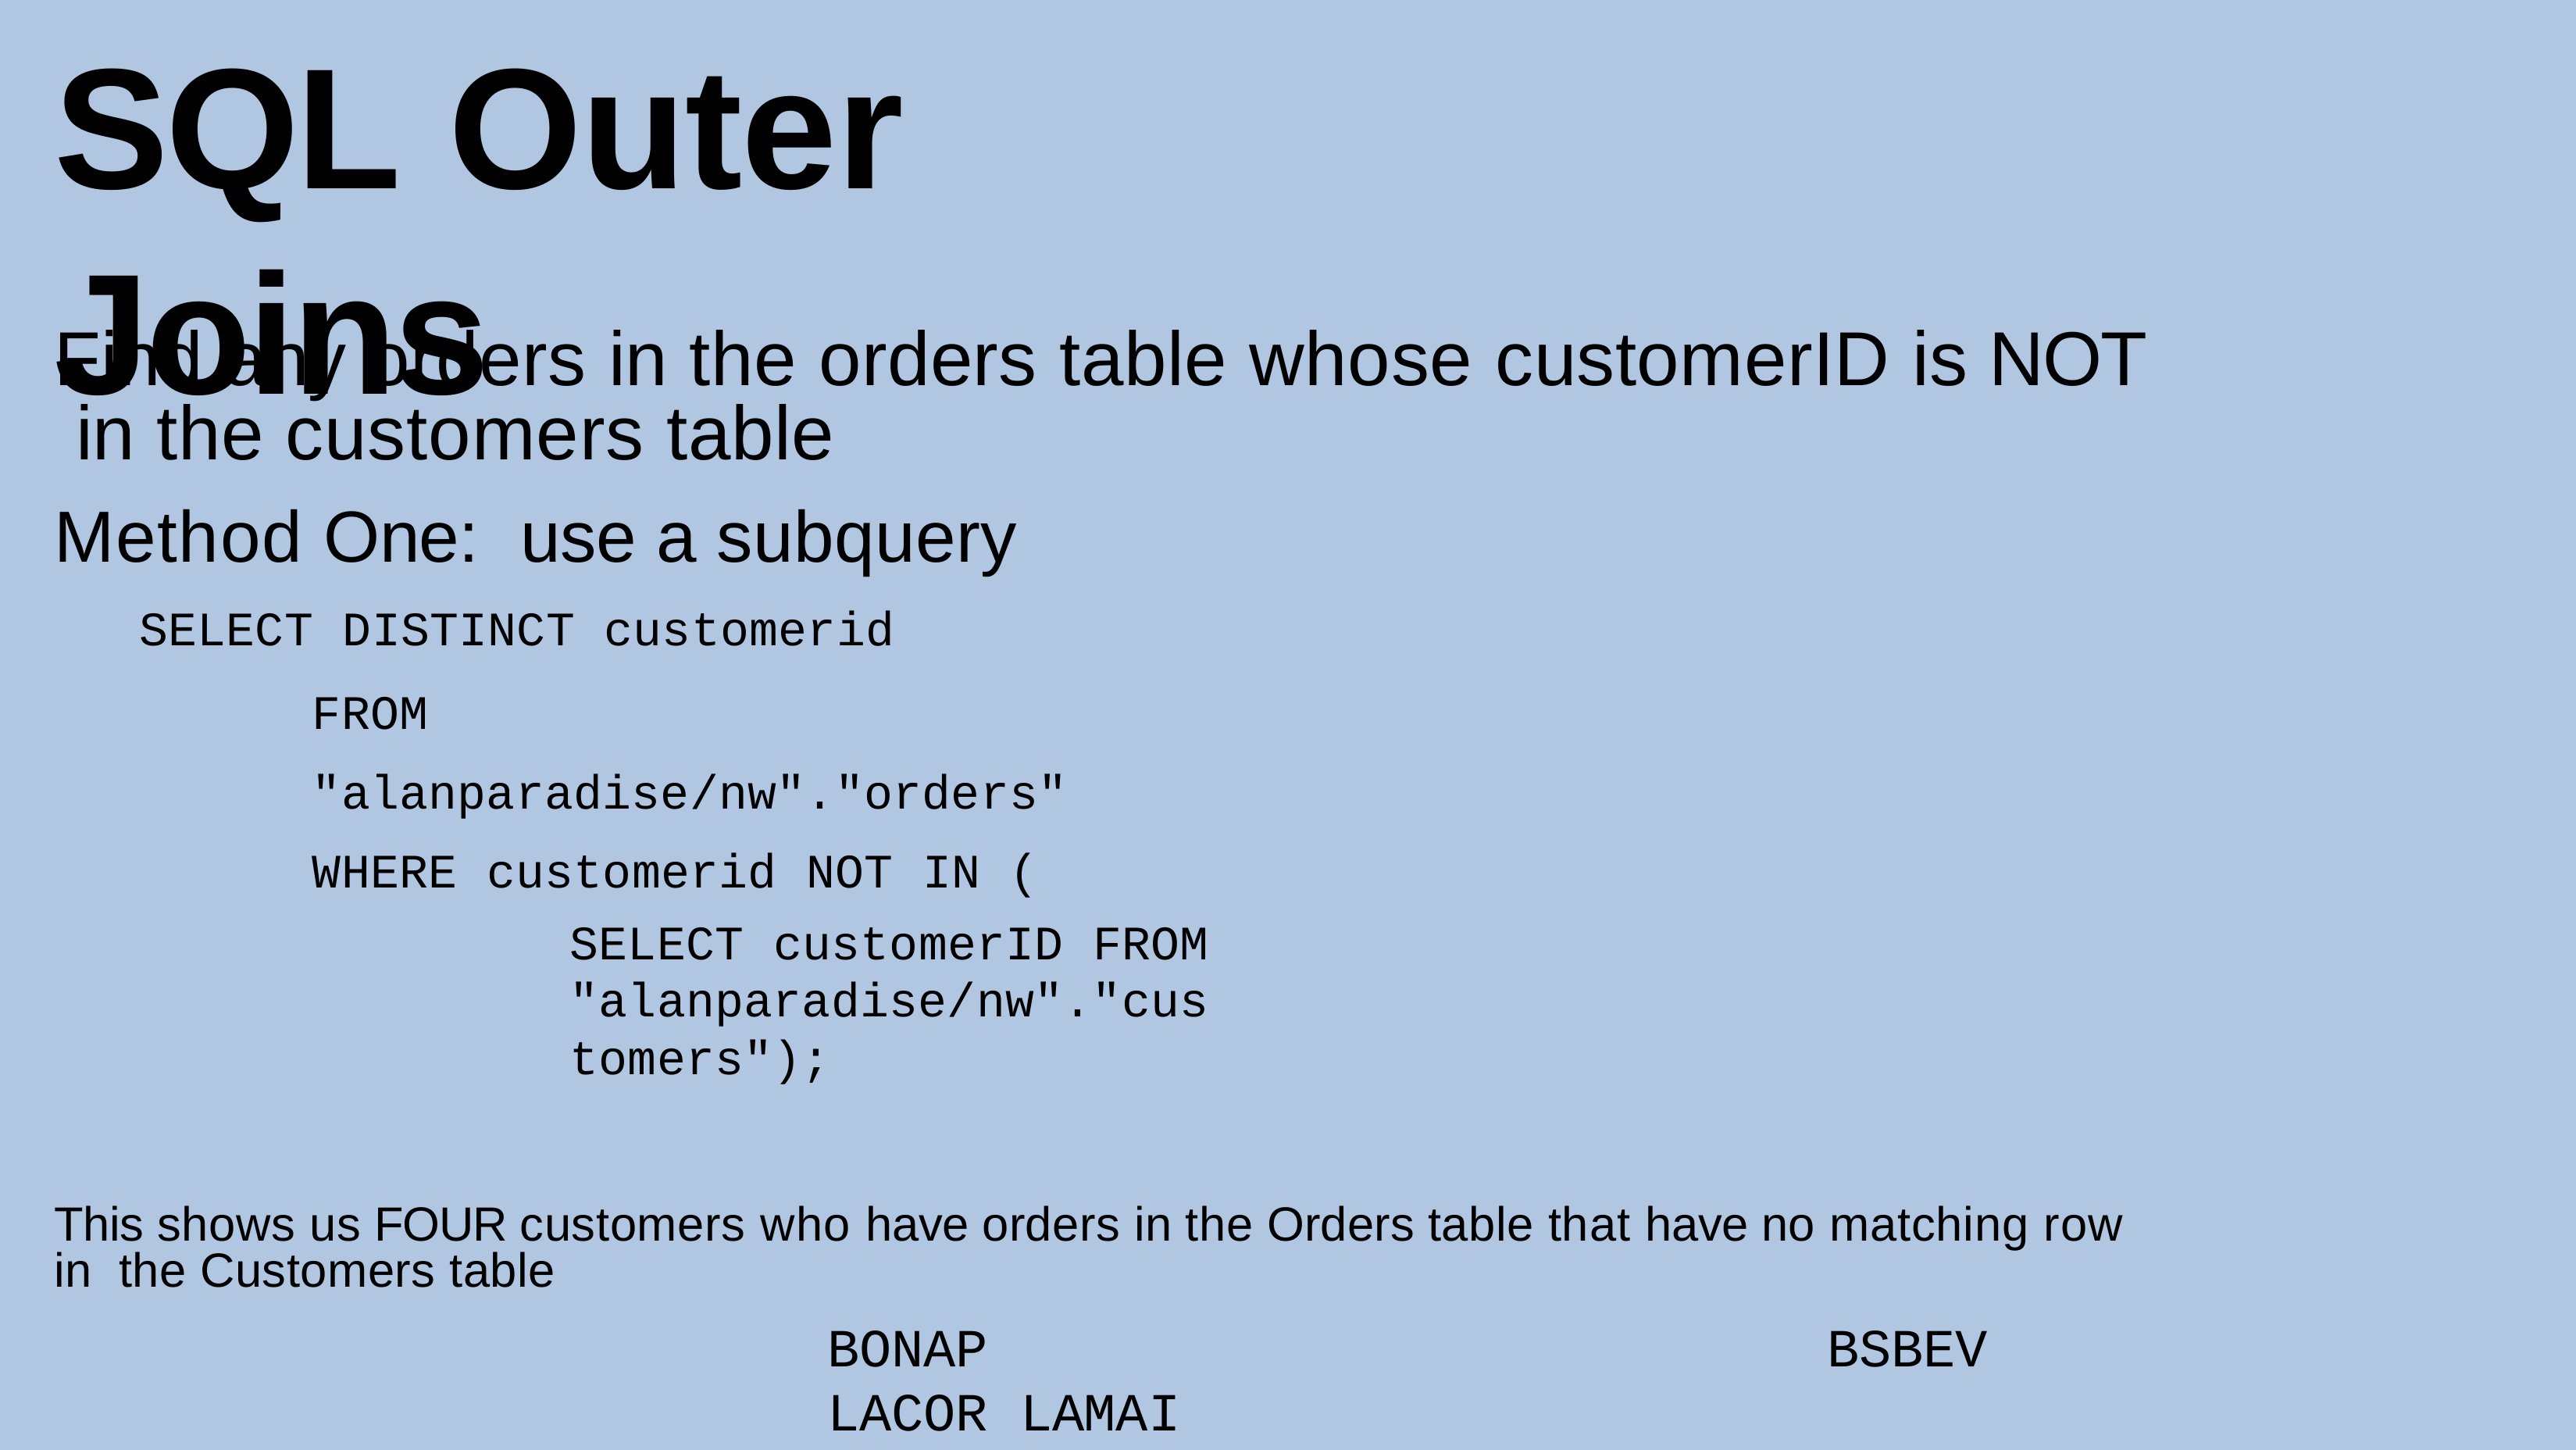

# SQL Outer Joins
Find any orders in the orders table whose customerID is NOT  in the customers table
Method One:	use a subquery
SELECT DISTINCT customerid
FROM "alanparadise/nw"."orders"  WHERE customerid NOT IN (
SELECT customerID FROM "alanparadise/nw"."customers");

This shows us FOUR customers who have orders in the Orders table that have no matching row in  the Customers table
BONAP	BSBEV LACOR LAMAI